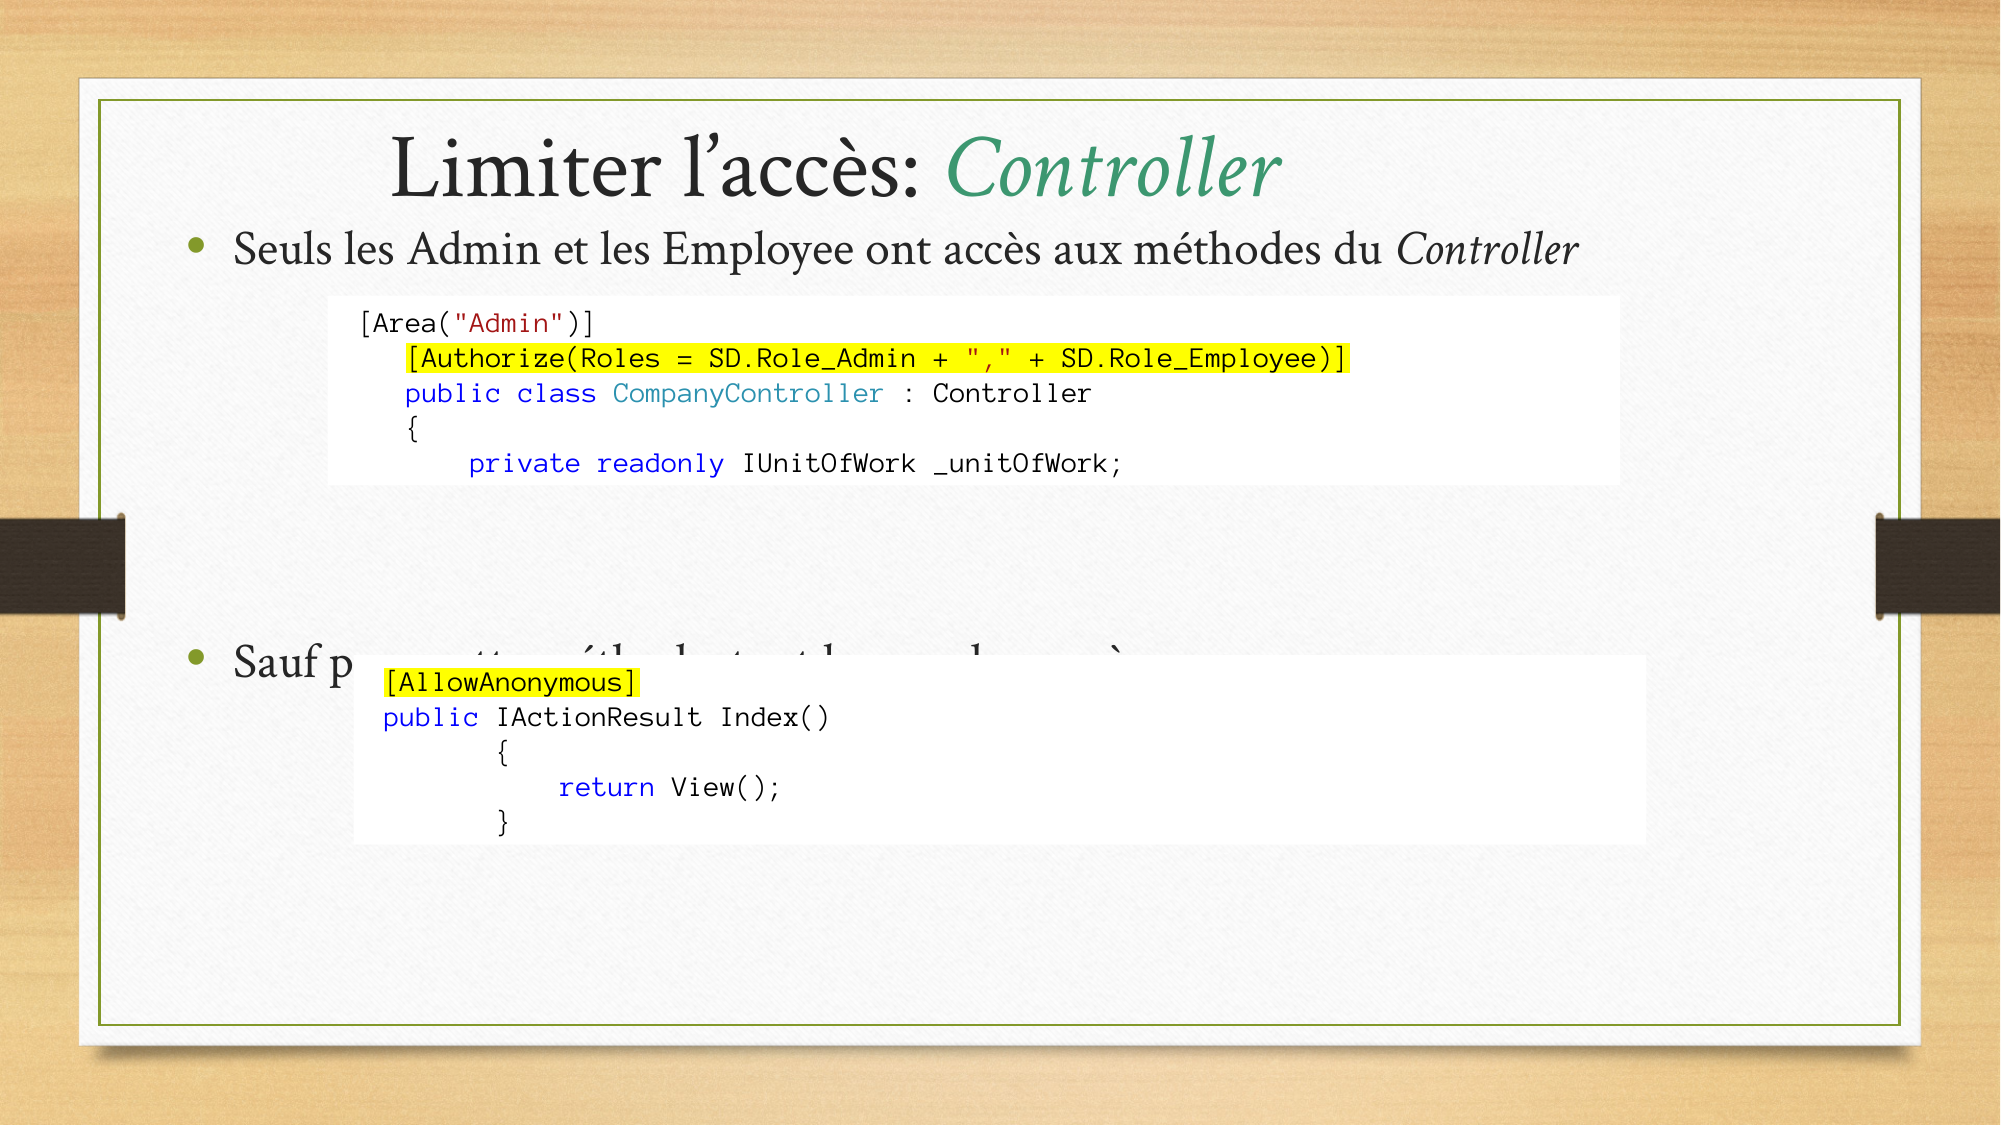

Limiter l’accès: Controller
Seuls les Admin et les Employee ont accès aux méthodes du Controller

Sauf pour cette méthode: tout le monde a accès
 [Area("Admin")]
    [Authorize(Roles = SD.Role_Admin + "," + SD.Role_Employee)]
    public class CompanyController : Controller
    {
        private readonly IUnitOfWork _unitOfWork;
 [AllowAnonymous]
 public IActionResult Index()
        {
            return View();
        }